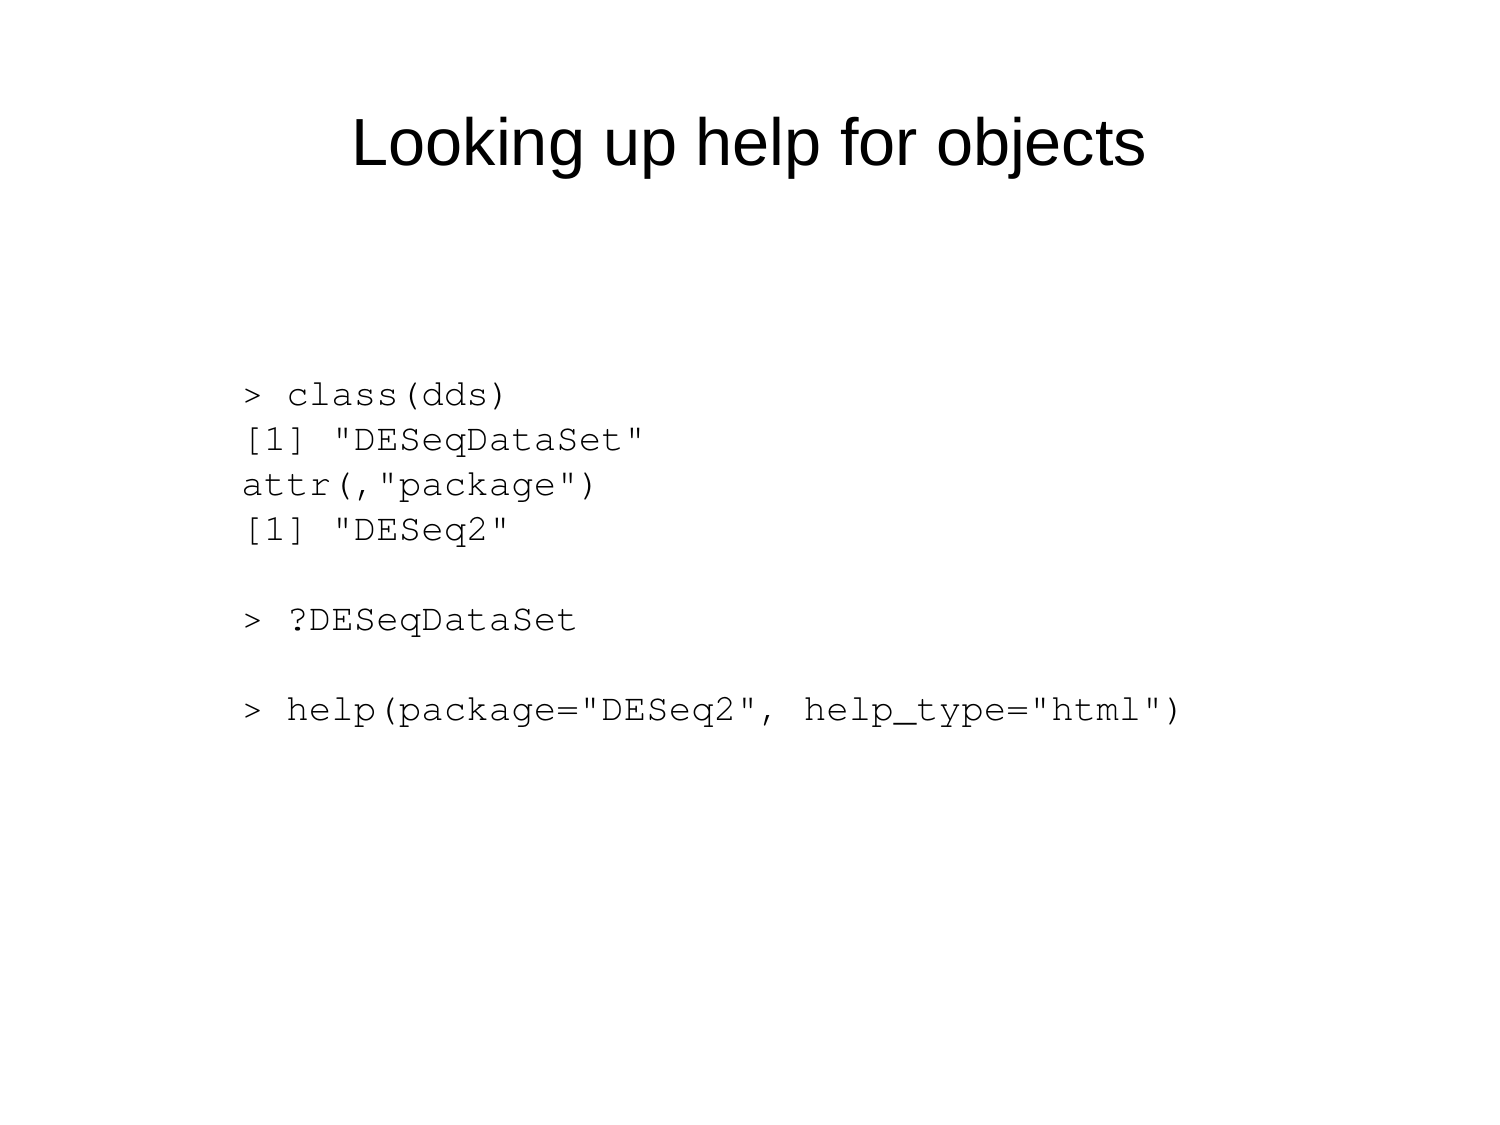

# Looking up help for objects
> class(dds)
[1] "DESeqDataSet"
attr(,"package")
[1] "DESeq2"

> ?DESeqDataSet

> help(package="DESeq2", help_type="html")